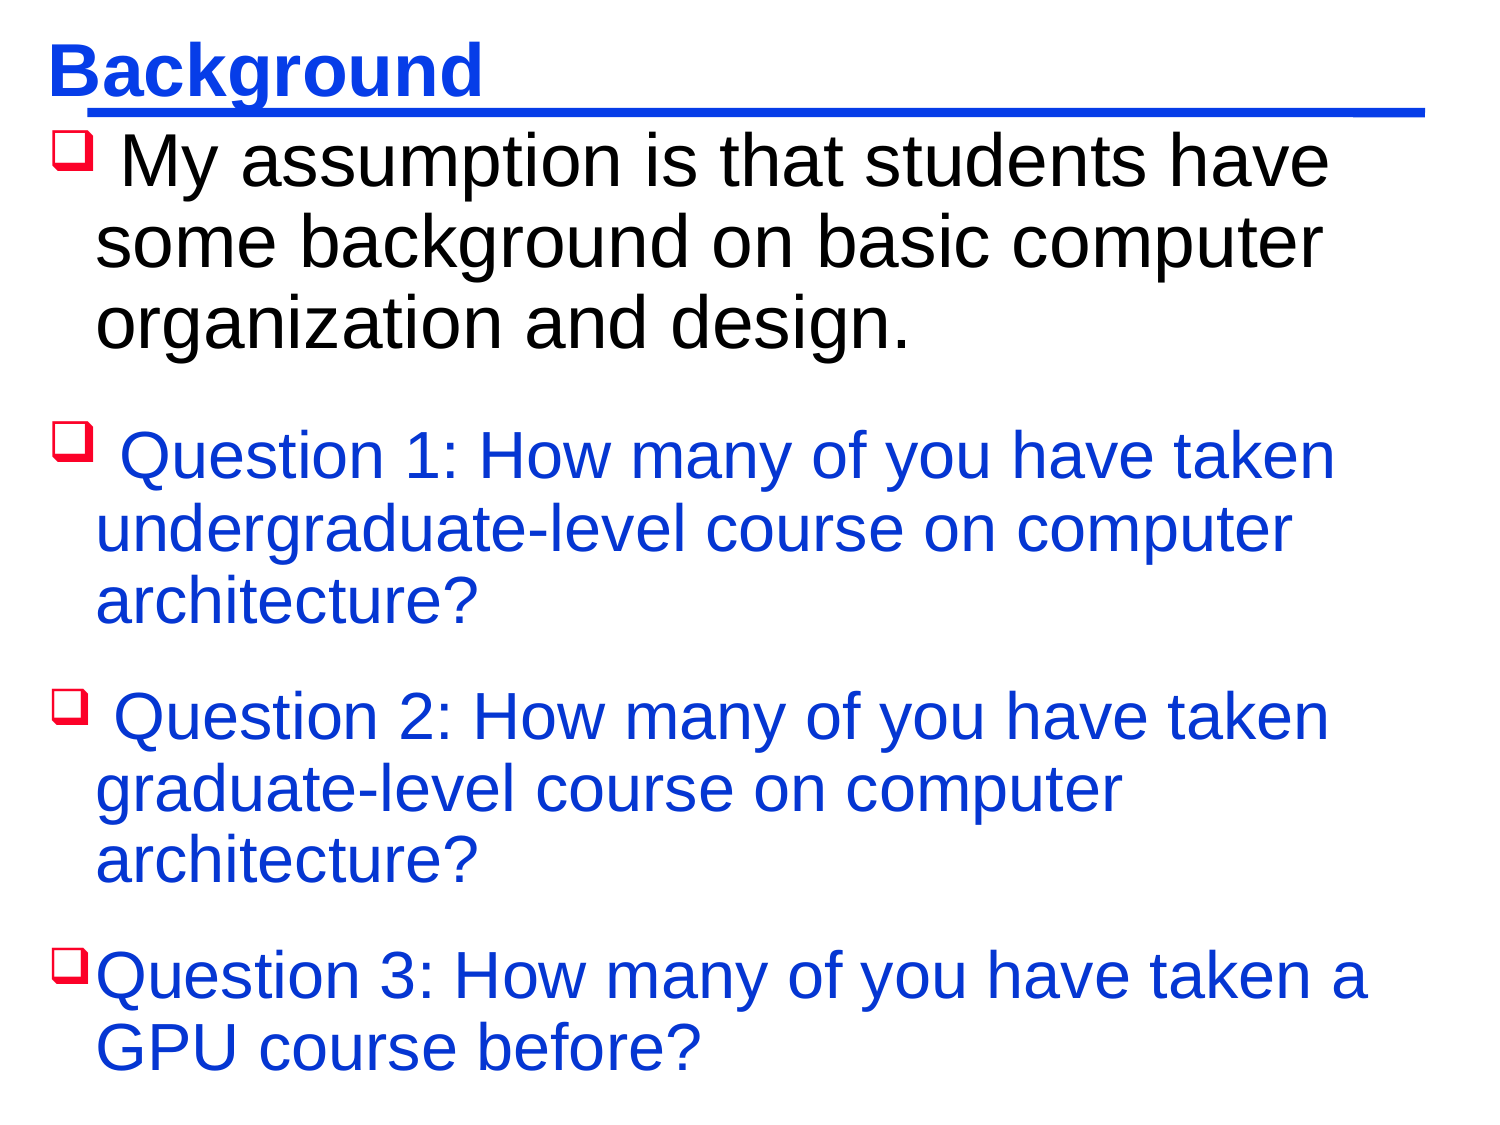

# Background
 My assumption is that students have some background on basic computer organization and design.
 Question 1: How many of you have taken undergraduate-level course on computer architecture?
 Question 2: How many of you have taken graduate-level course on computer architecture?
Question 3: How many of you have taken a GPU course before?